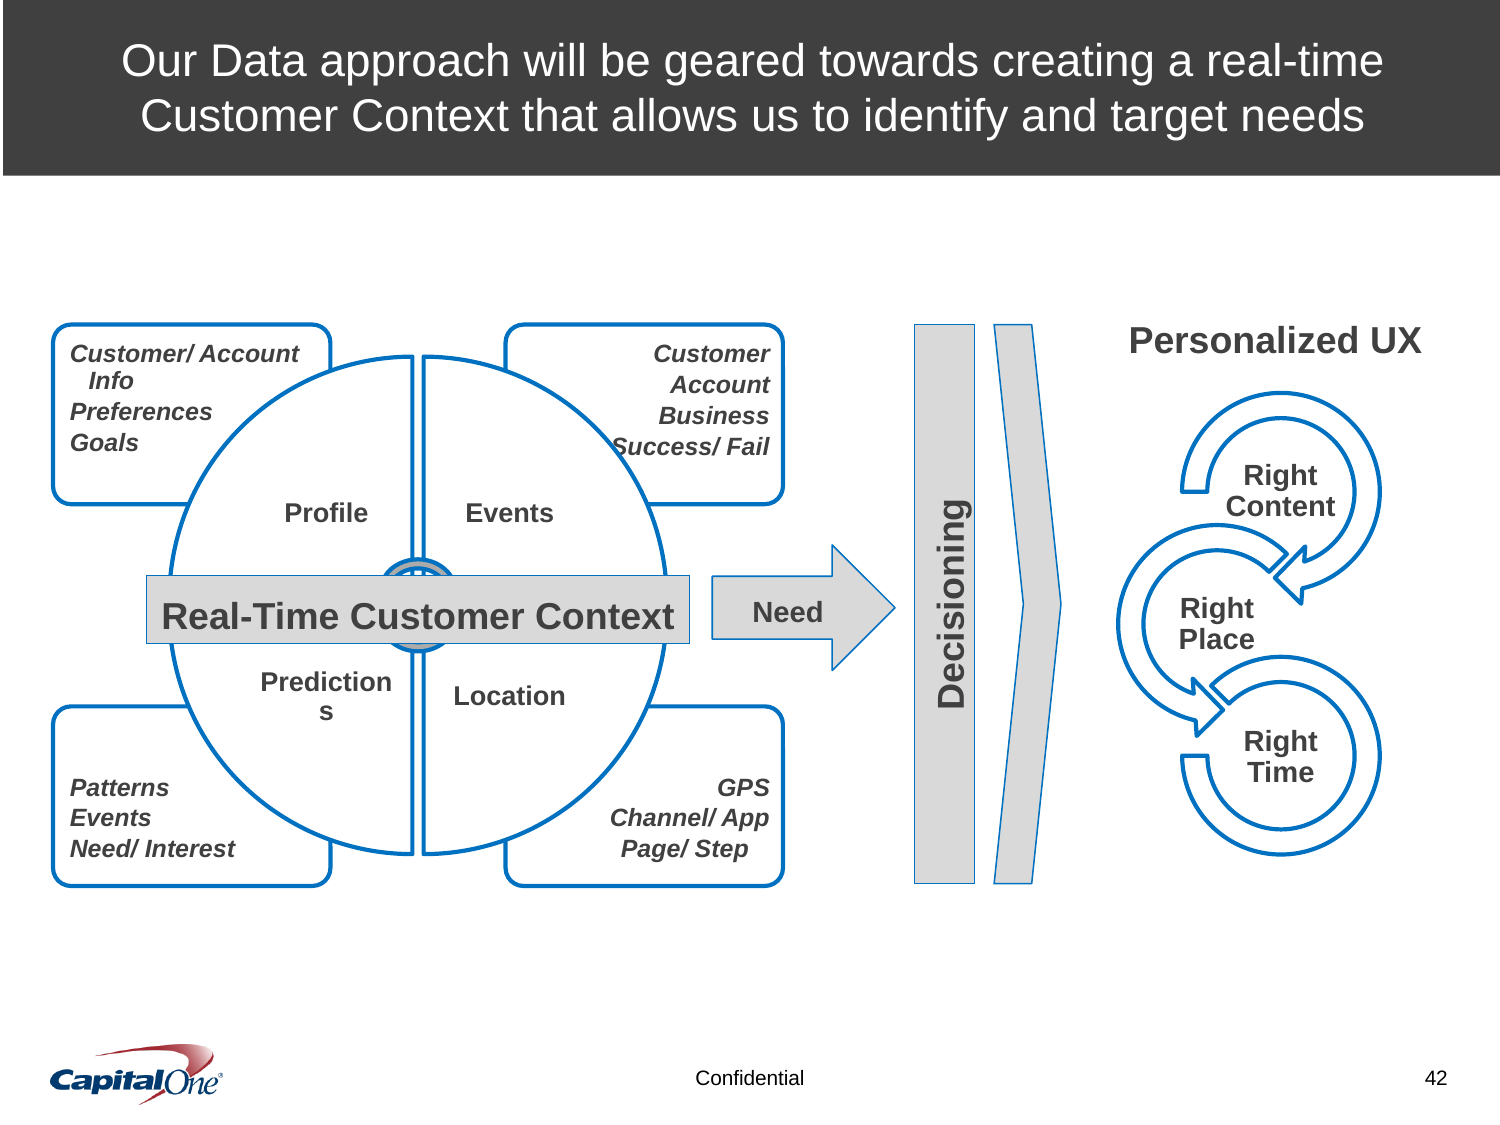

Our Data approach will be geared towards creating a real-time Customer Context that allows us to identify and target needs
Personalized UX
GPS
Channel/ App
 Page/ Step
Patterns
Events
Need/ Interest
Customer
Account
Business
Success/ Fail
Customer/ Account Info
Preferences
Goals
Profile
Events
Location
Predictions
Decisioning

Right Content
Right Place
Right Time
Need
Real-Time Customer Context